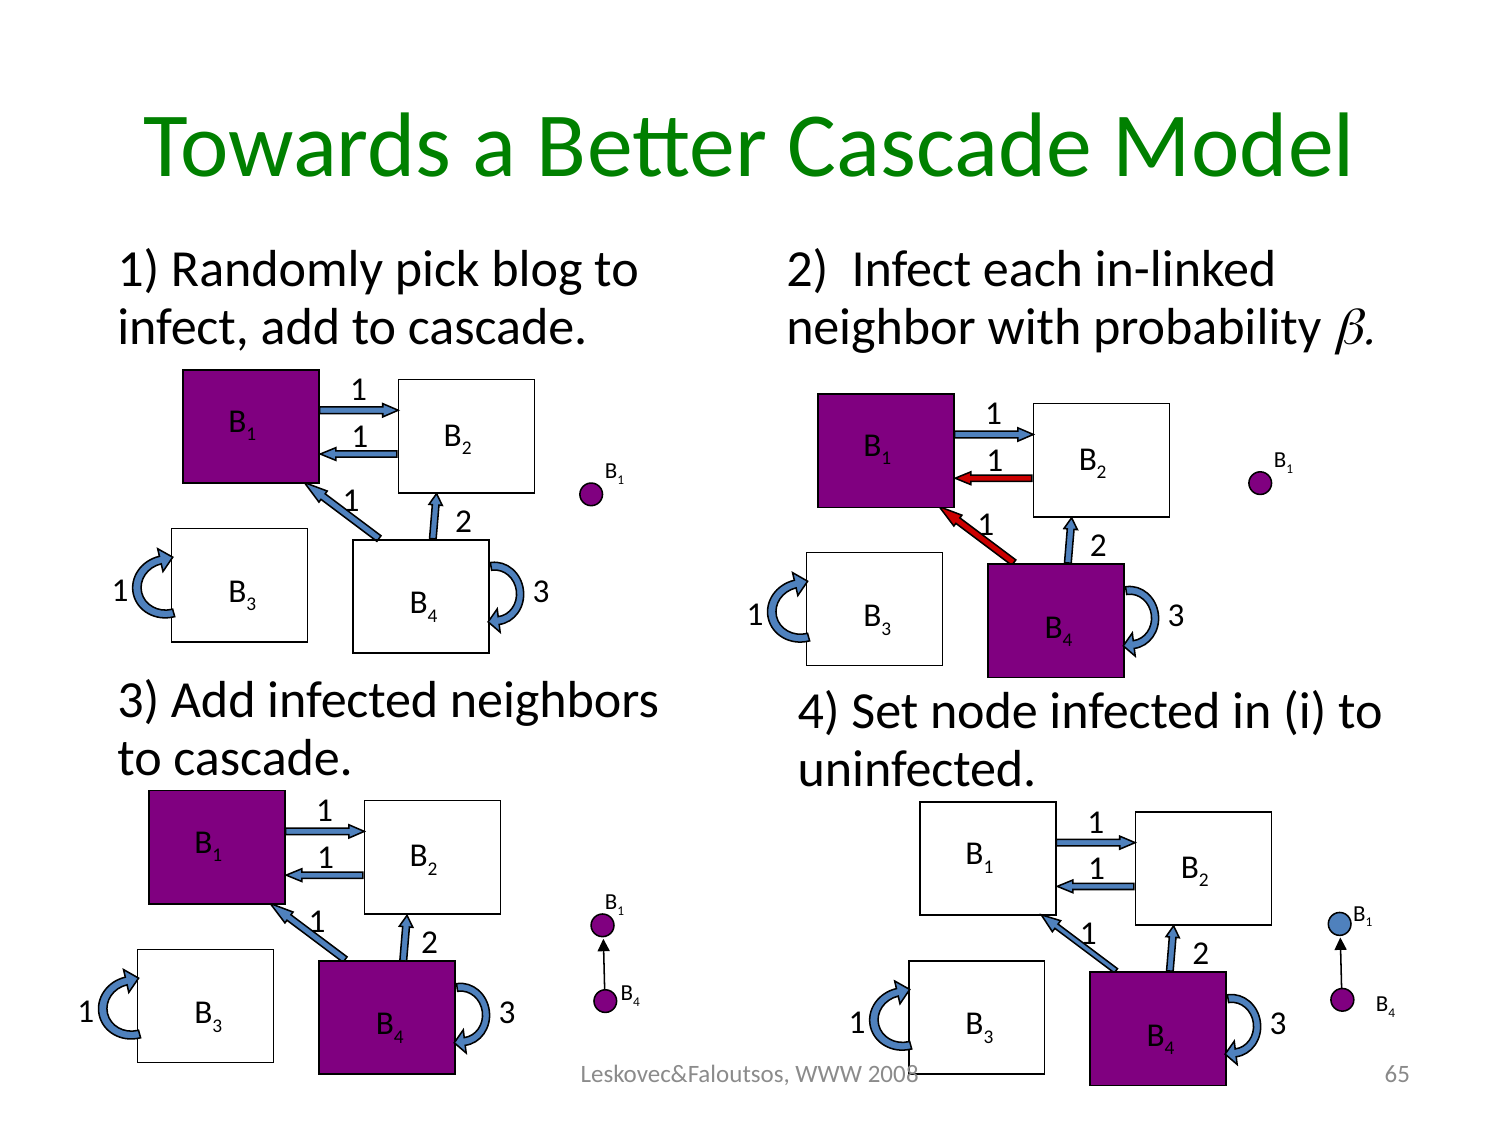

# Towards a Better Cascade Model
1) Randomly pick blog to infect, add to cascade.
2)  Infect each in-linked neighbor with probability β.
1

1
B1

B2
1
B1

B2
1
B1

B1
1

2
1

2

1
B3
3

B4

1
B3
3

B4
3) Add infected neighbors to cascade.
4) Set node infected in (i) to uninfected.
1

1

B1

B1
B2
1

B2
1

B1

B1
1
1

2

2

B4

1
B4
B3
3

1
B4
B3
3

B4
Leskovec&Faloutsos, WWW 2008
65